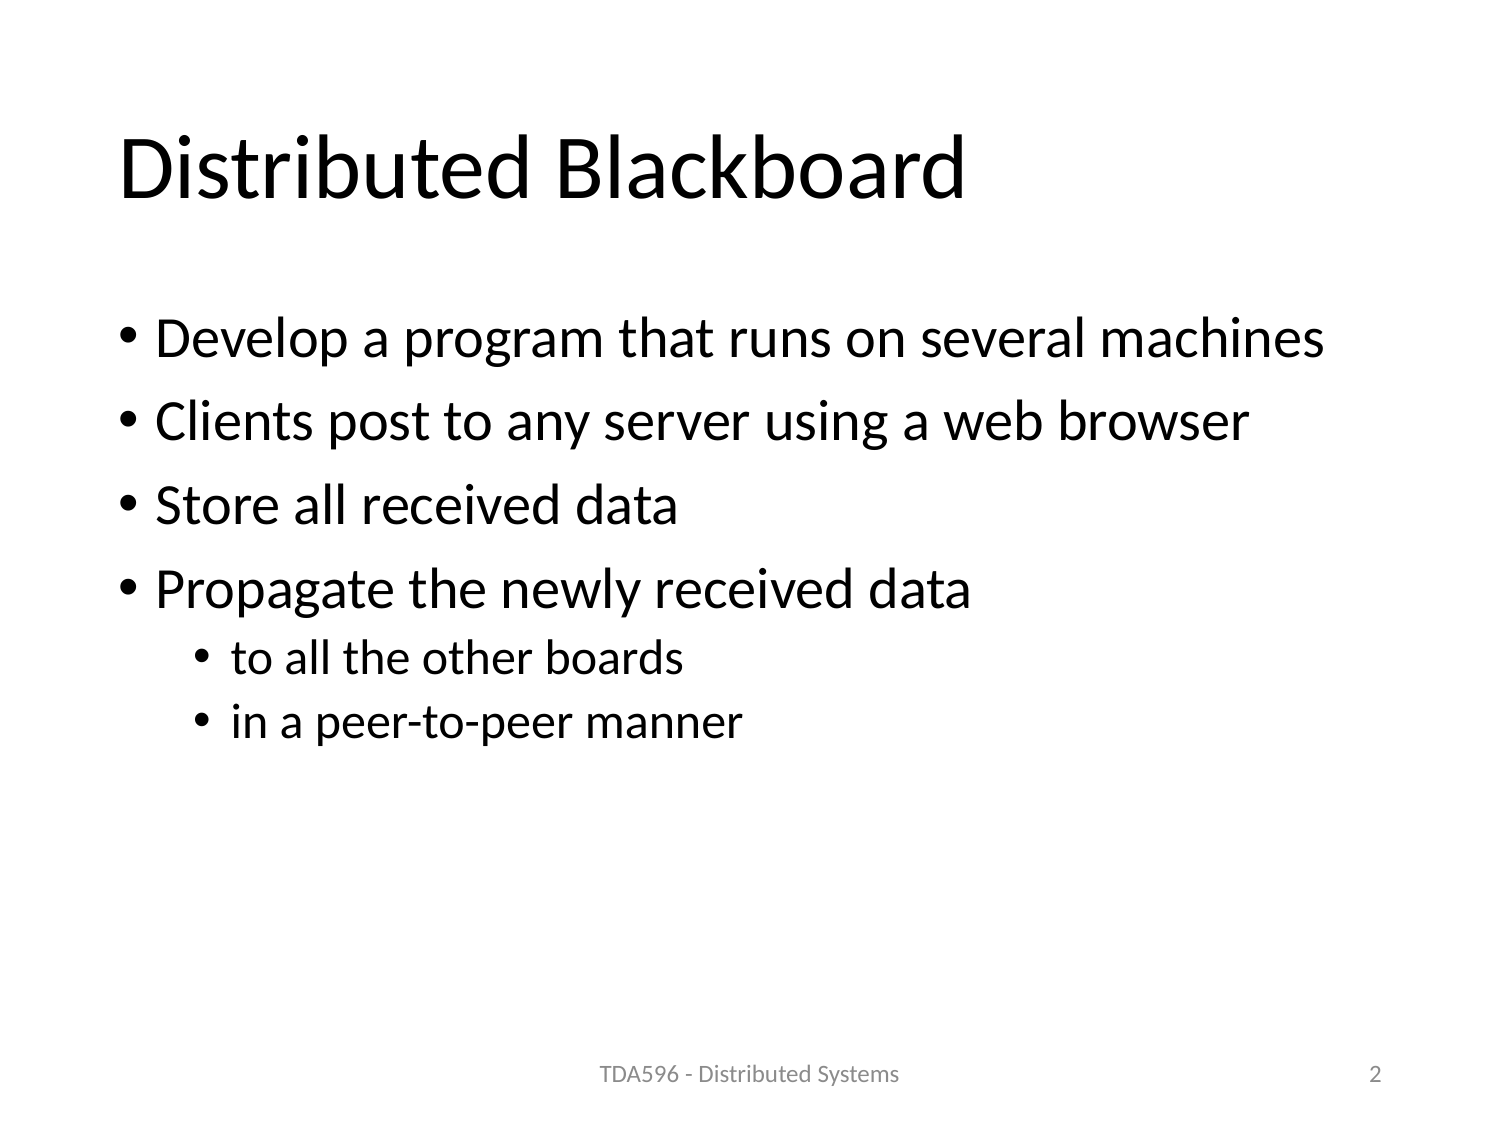

# Distributed Blackboard
Develop a program that runs on several machines
Clients post to any server using a web browser
Store all received data
Propagate the newly received data
to all the other boards
in a peer-to-peer manner
TDA596 - Distributed Systems
2